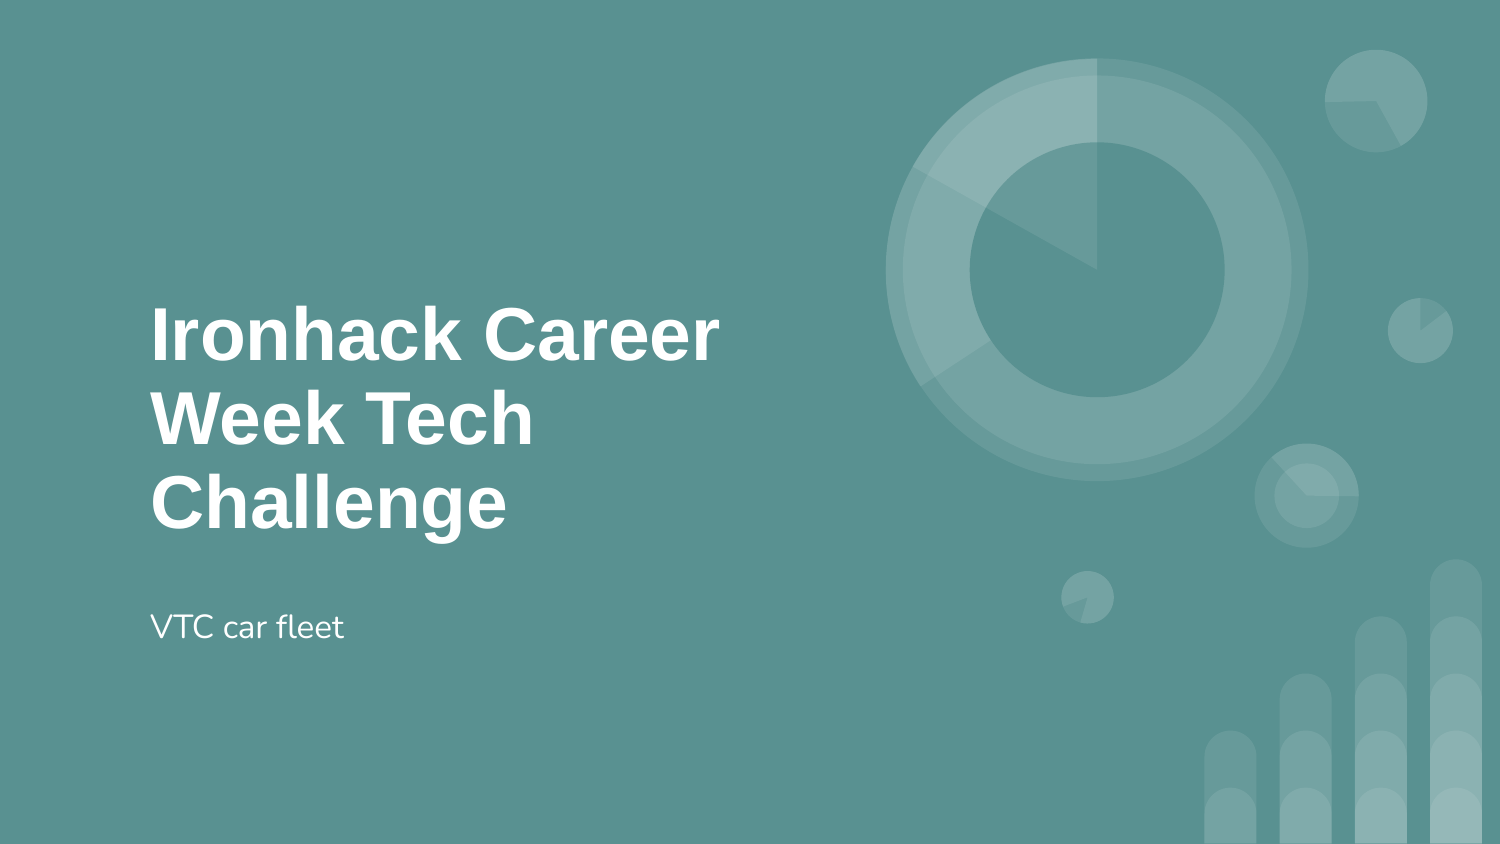

# Ironhack Career Week Tech Challenge
VTC car fleet